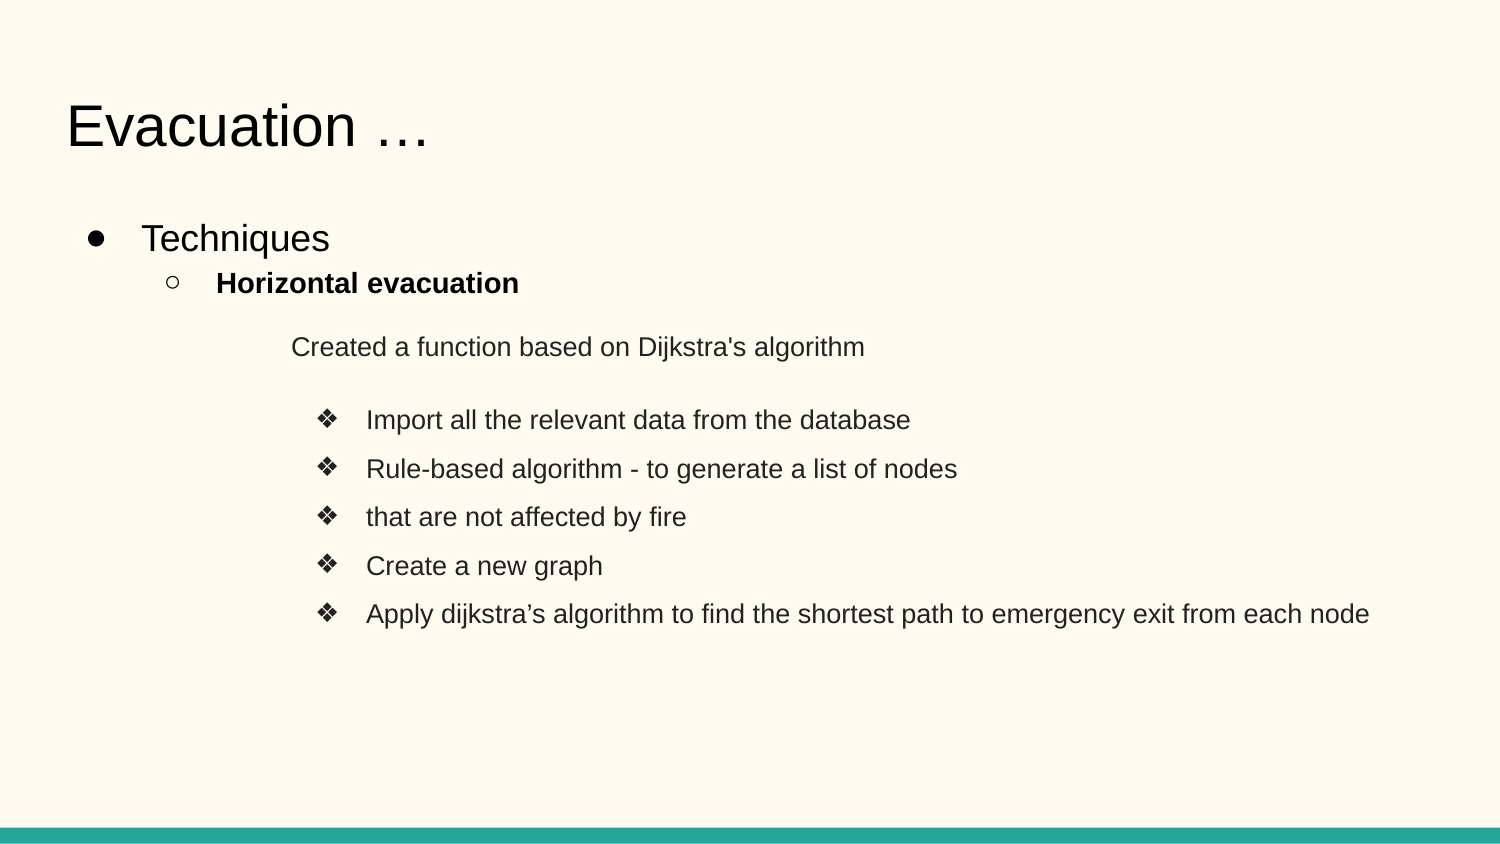

# Evacuation …
Techniques
Horizontal evacuation
Created a function based on Dijkstra's algorithm
Import all the relevant data from the database
Rule-based algorithm - to generate a list of nodes
that are not affected by fire
Create a new graph
Apply dijkstra’s algorithm to find the shortest path to emergency exit from each node